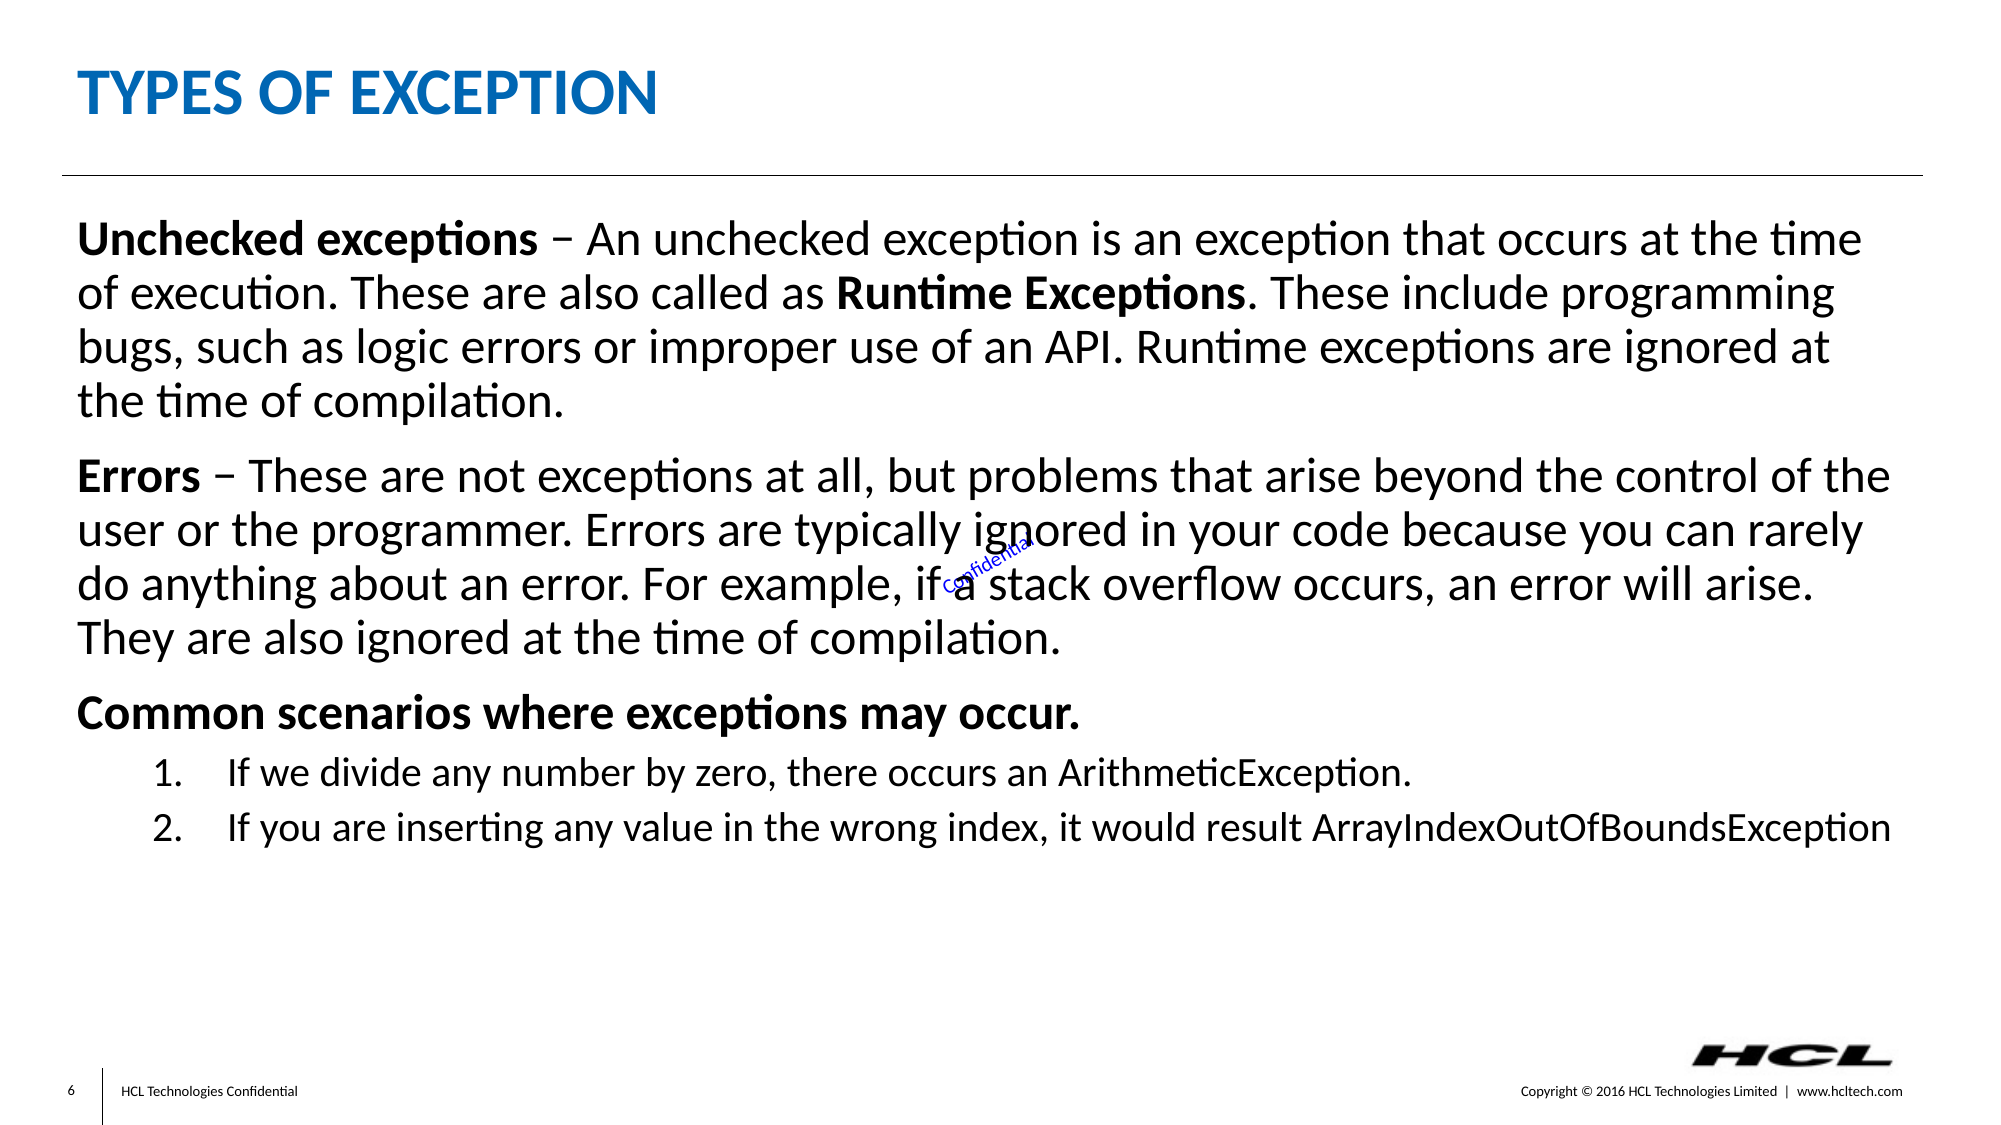

# Types of Exception
Unchecked exceptions − An unchecked exception is an exception that occurs at the time of execution. These are also called as Runtime Exceptions. These include programming bugs, such as logic errors or improper use of an API. Runtime exceptions are ignored at the time of compilation.
Errors − These are not exceptions at all, but problems that arise beyond the control of the user or the programmer. Errors are typically ignored in your code because you can rarely do anything about an error. For example, if a stack overflow occurs, an error will arise. They are also ignored at the time of compilation.
Common scenarios where exceptions may occur.
If we divide any number by zero, there occurs an ArithmeticException.
If you are inserting any value in the wrong index, it would result ArrayIndexOutOfBoundsException